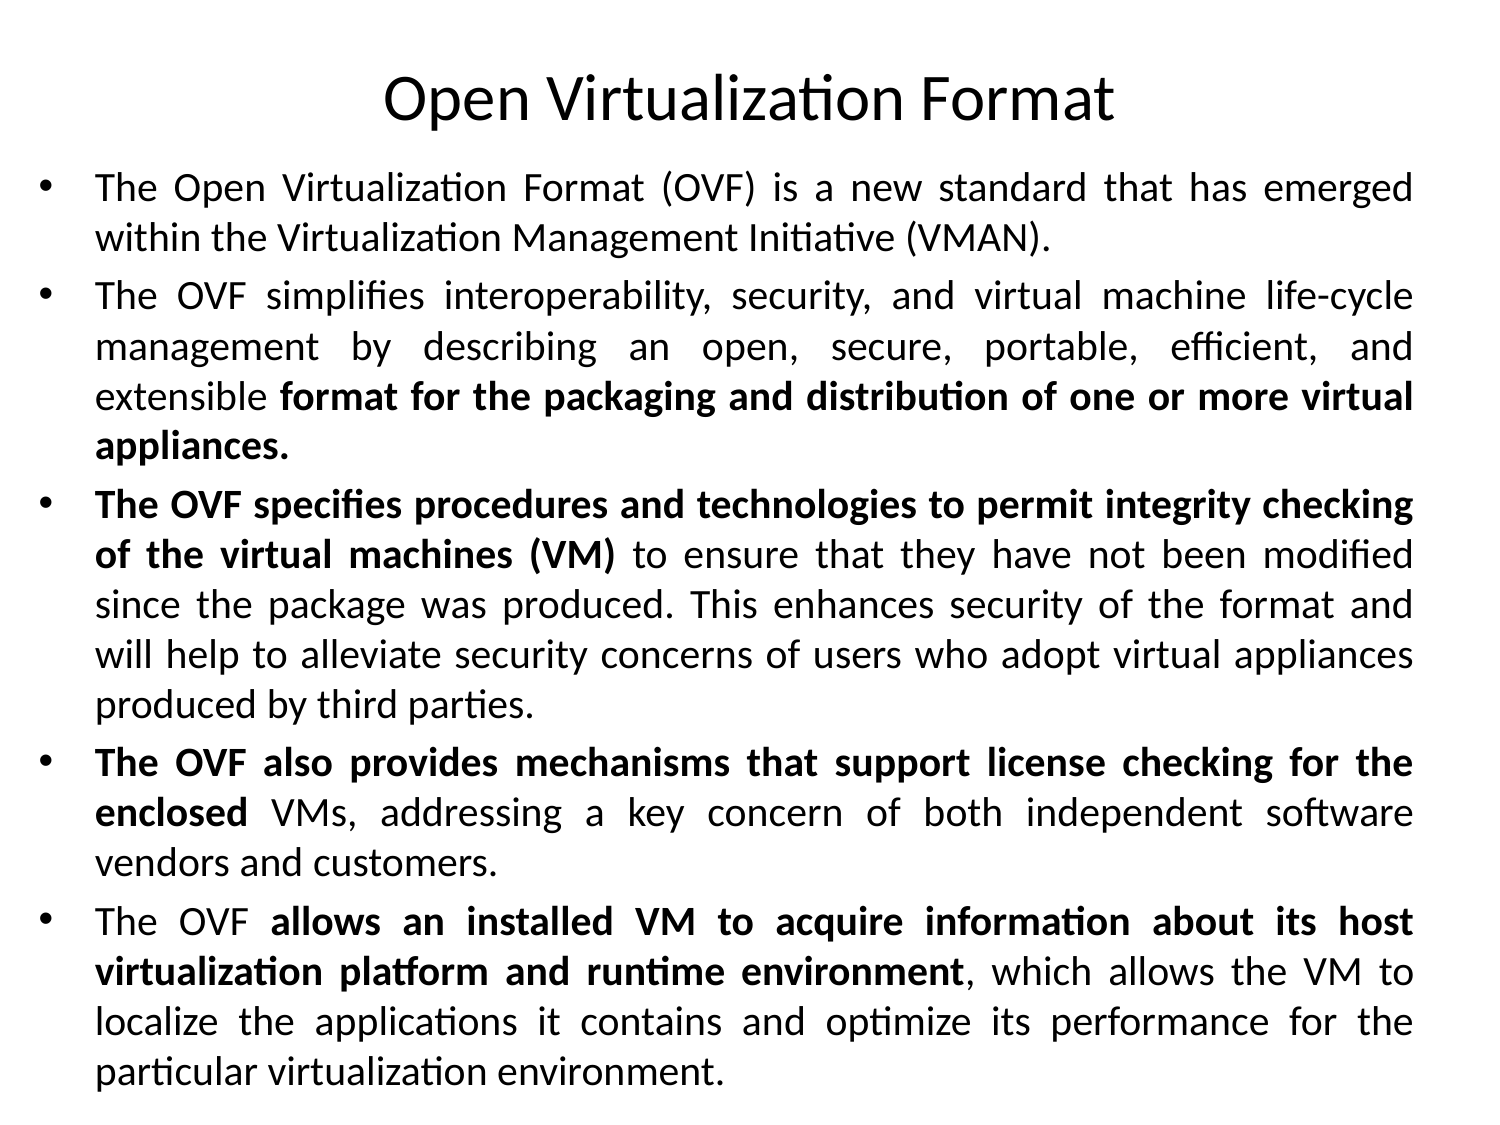

# Open Virtualization Format
The Open Virtualization Format (OVF) is a new standard that has emerged within the Virtualization Management Initiative (VMAN).
The OVF simplifies interoperability, security, and virtual machine life-cycle management by describing an open, secure, portable, efficient, and extensible format for the packaging and distribution of one or more virtual appliances.
The OVF specifies procedures and technologies to permit integrity checking of the virtual machines (VM) to ensure that they have not been modified since the package was produced. This enhances security of the format and will help to alleviate security concerns of users who adopt virtual appliances produced by third parties.
The OVF also provides mechanisms that support license checking for the enclosed VMs, addressing a key concern of both independent software vendors and customers.
The OVF allows an installed VM to acquire information about its host virtualization platform and runtime environment, which allows the VM to localize the applications it contains and optimize its performance for the particular virtualization environment.